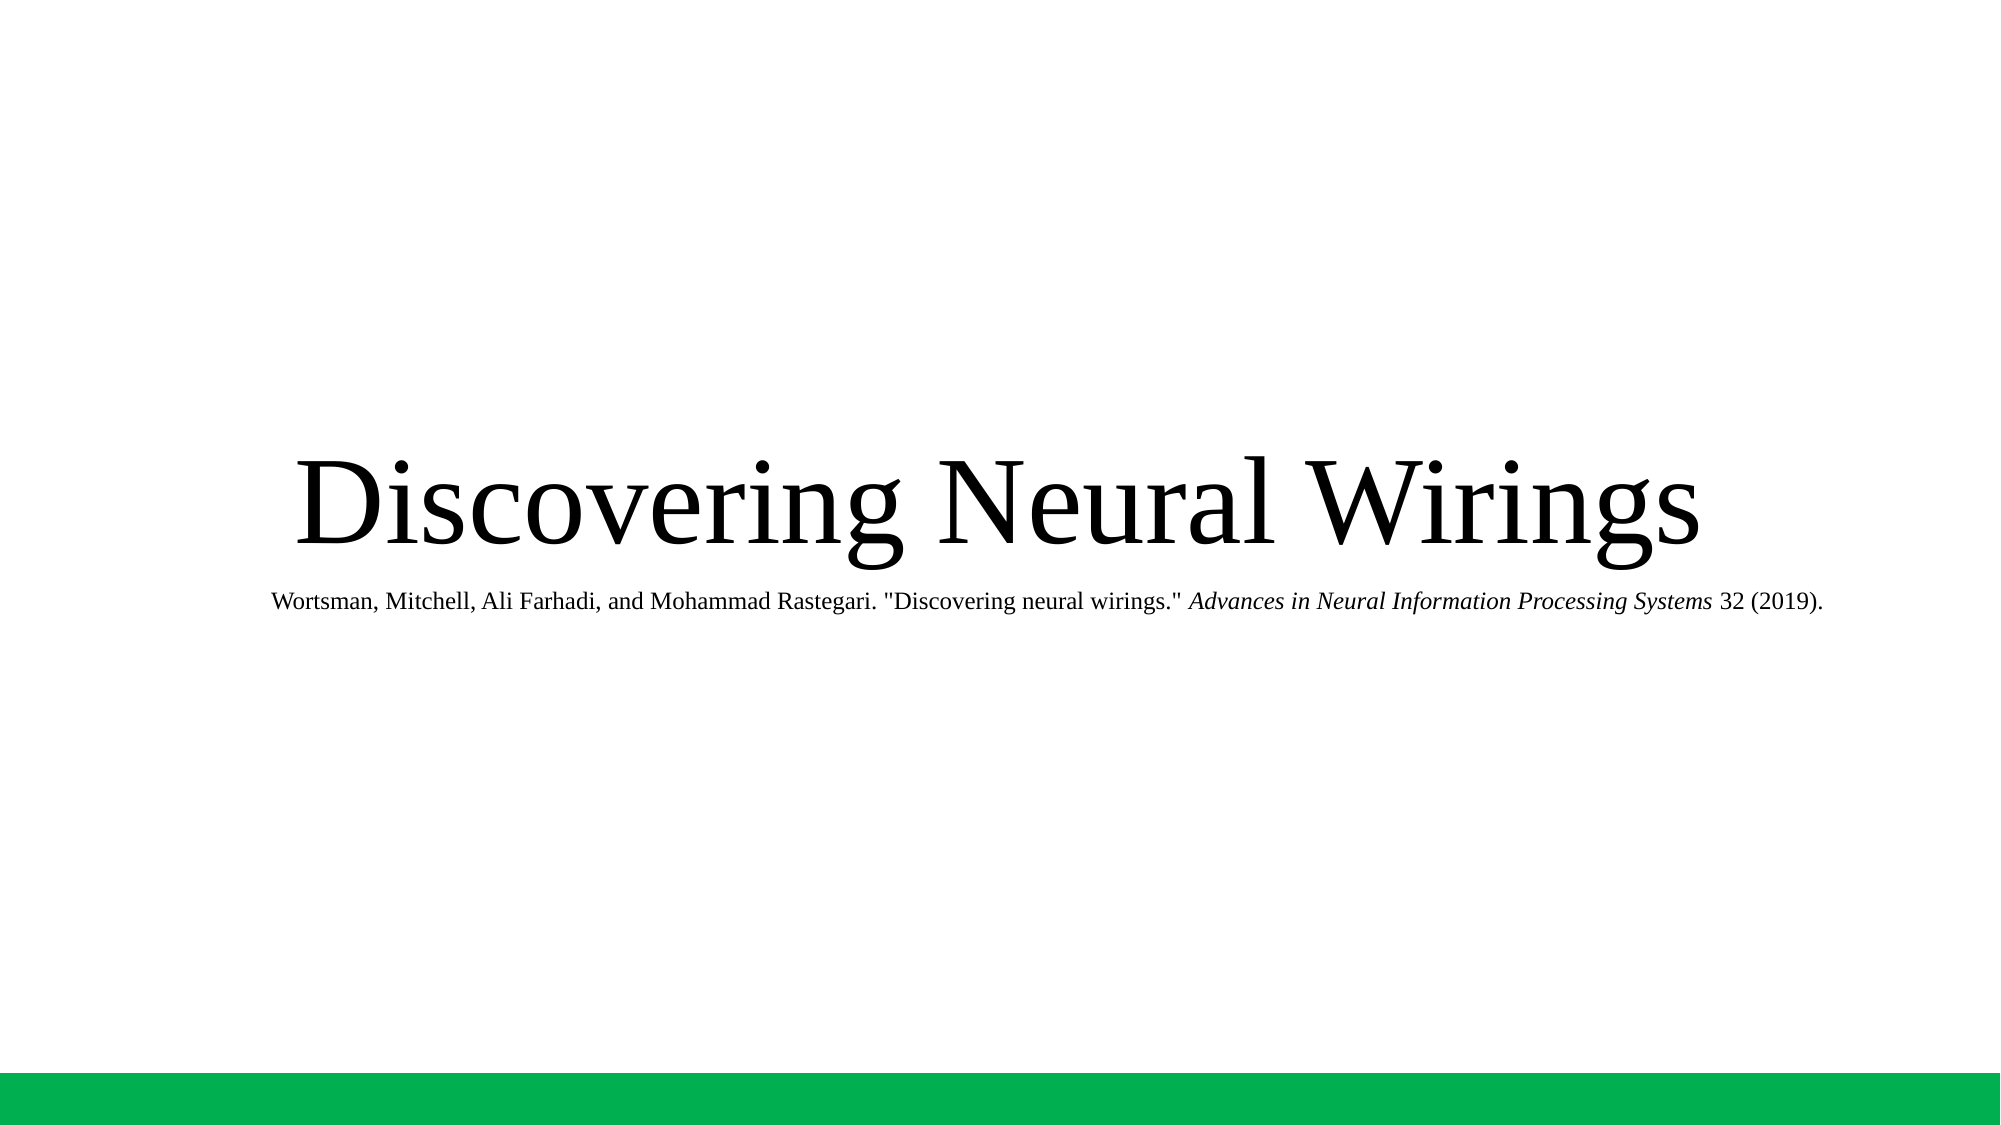

# Discovering Neural Wirings
Wortsman, Mitchell, Ali Farhadi, and Mohammad Rastegari. "Discovering neural wirings." Advances in Neural Information Processing Systems 32 (2019).